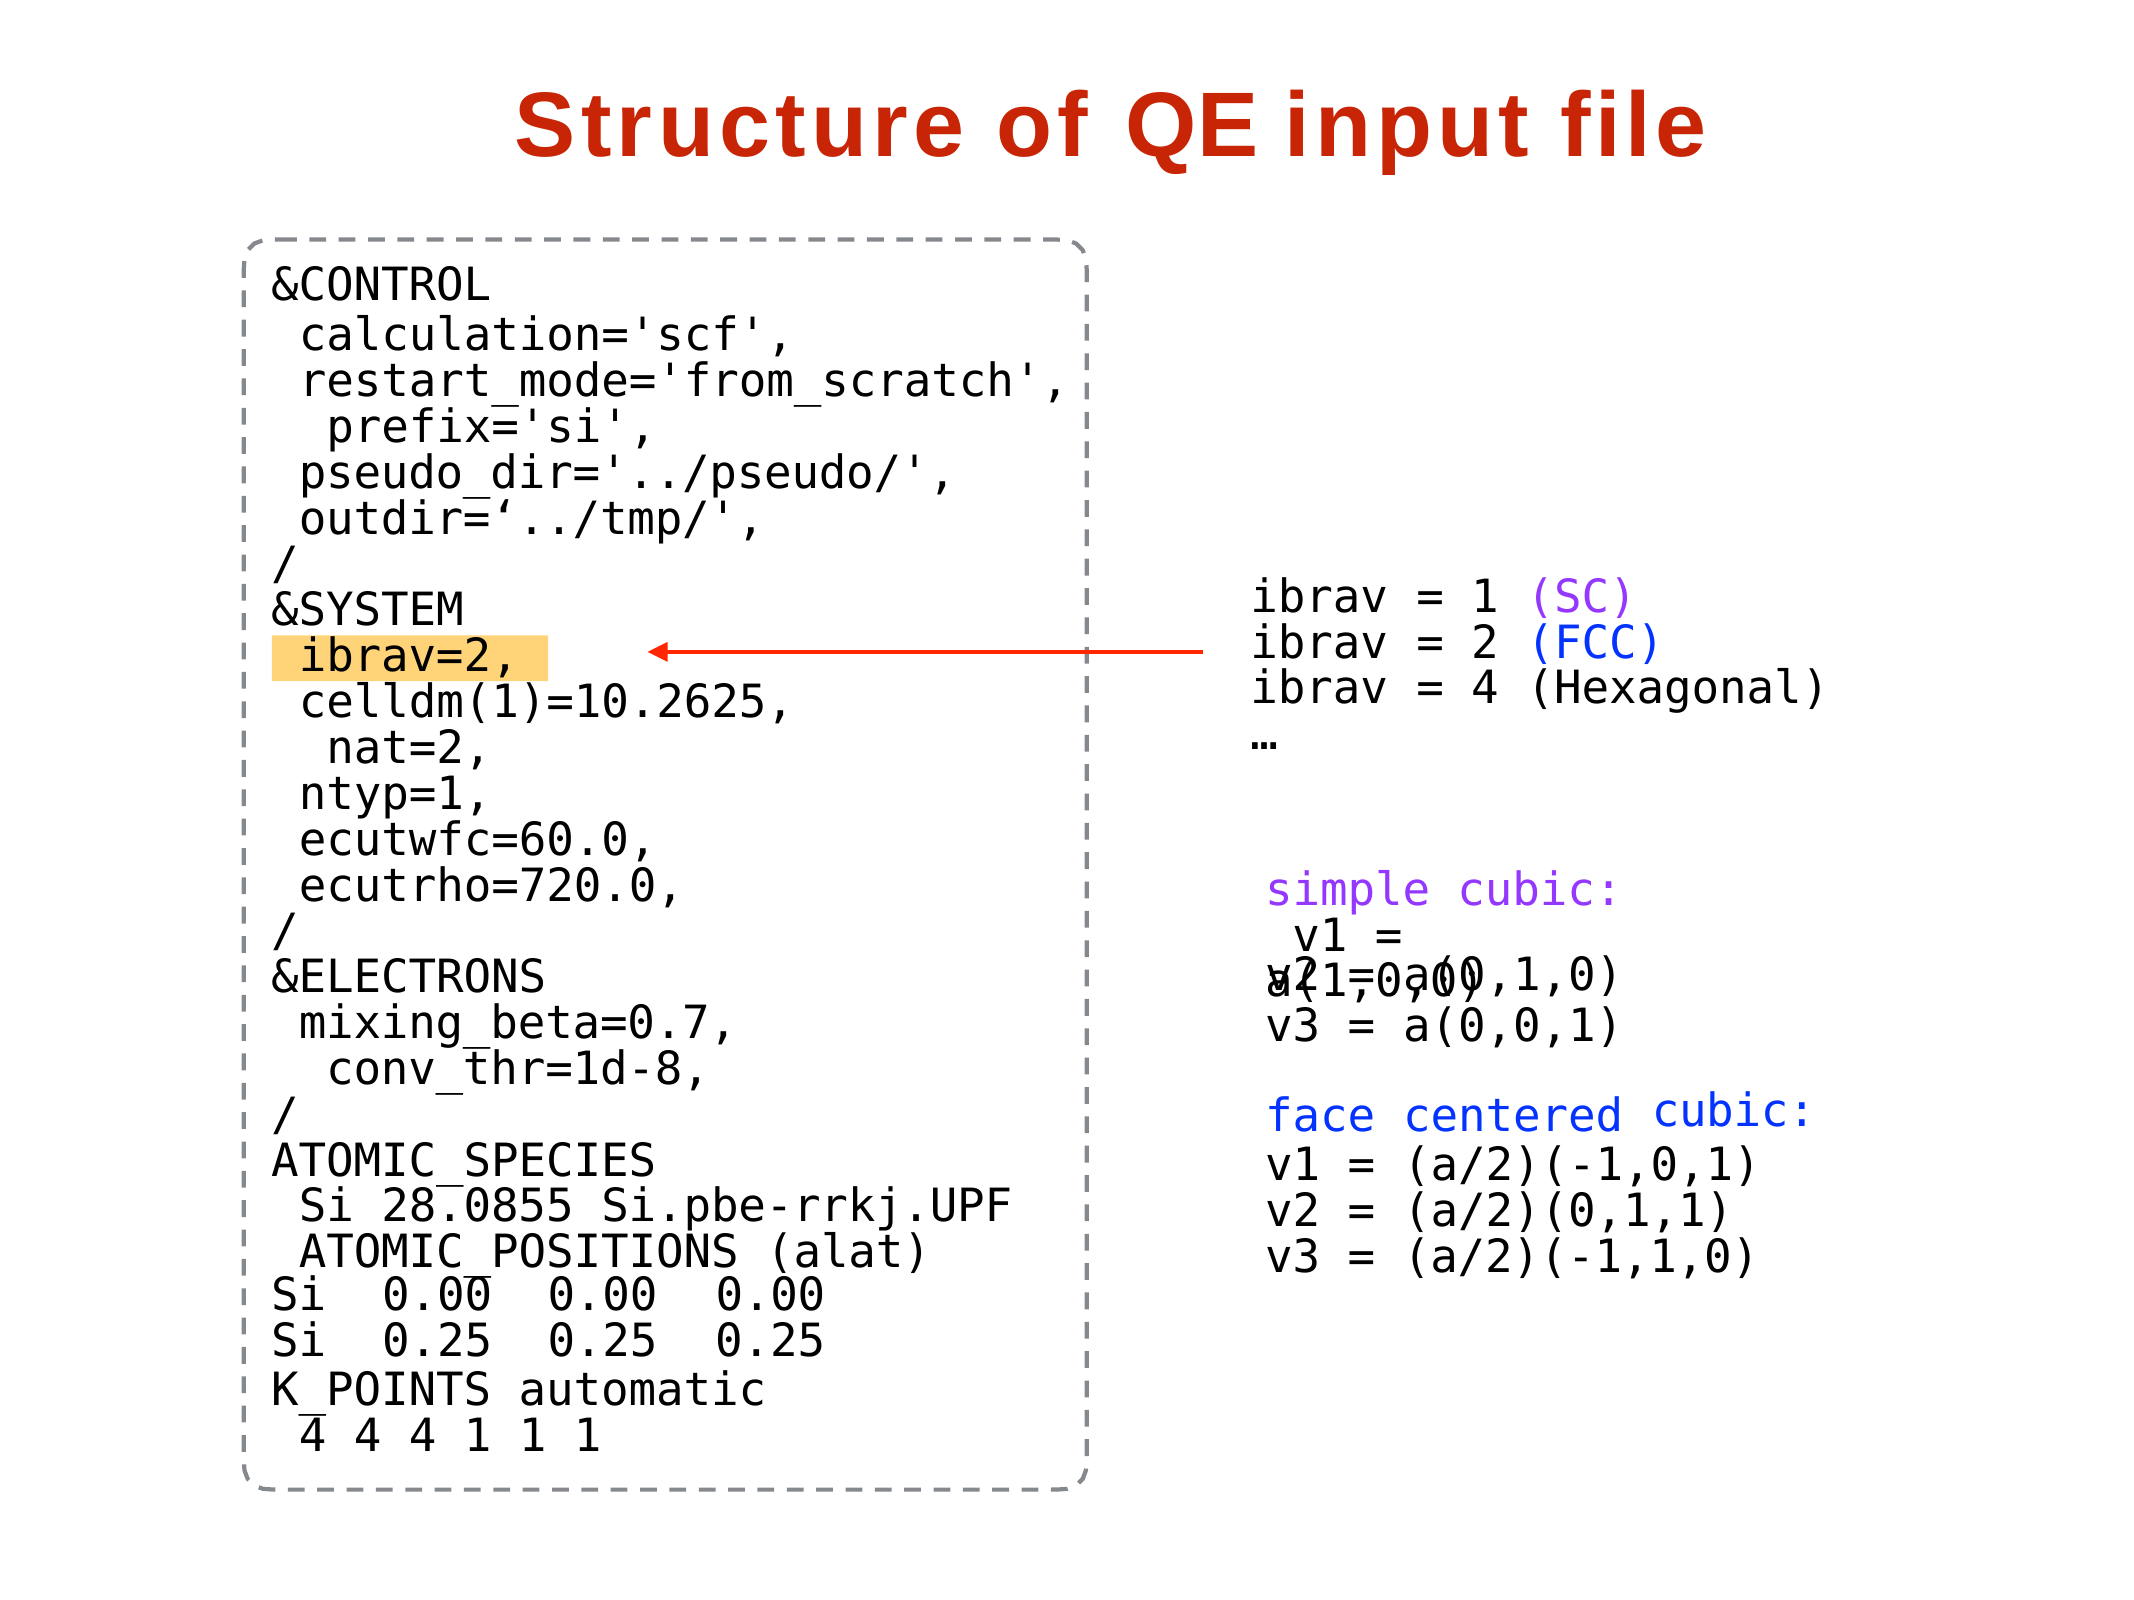

# Structure of QE input file

&CONTROL
calculation='scf',  restart_mode='from_scratch',  prefix='si',  pseudo_dir='../pseudo/',  outdir=‘../tmp/',
/  &SYSTEM
| ibrav | = 1 | (SC) |
| --- | --- | --- |
| ibrav | = 2 | (FCC) |
| ibrav | = 4 | (Hexagonal) |
| … |  |  |
ibrav=2,
celldm(1)=10.2625,  nat=2,
ntyp=1,  ecutwfc=60.0,  ecutrho=720.0,
/  &ELECTRONS
mixing_beta=0.7,  conv_thr=1d-8,
/  ATOMIC_SPECIES
Si 28.0855 Si.pbe-rrkj.UPF  ATOMIC_POSITIONS (alat)
simple cubic:  v1 = a(1,0,0)
| v2 = v3 = face | a(0,1,0) a(0,0,1) centered | cubic: |
| --- | --- | --- |
| v1 = | (a/2)(-1,0,1) |  |
| v2 = | (a/2)(0,1,1) |  |
| v3 = | (a/2)(-1,1,0) |  |
| Si | 0.00 | 0.00 | 0.00 |
| --- | --- | --- | --- |
| Si | 0.25 | 0.25 | 0.25 |
K_POINTS automatic  4 4 4 1 1 1